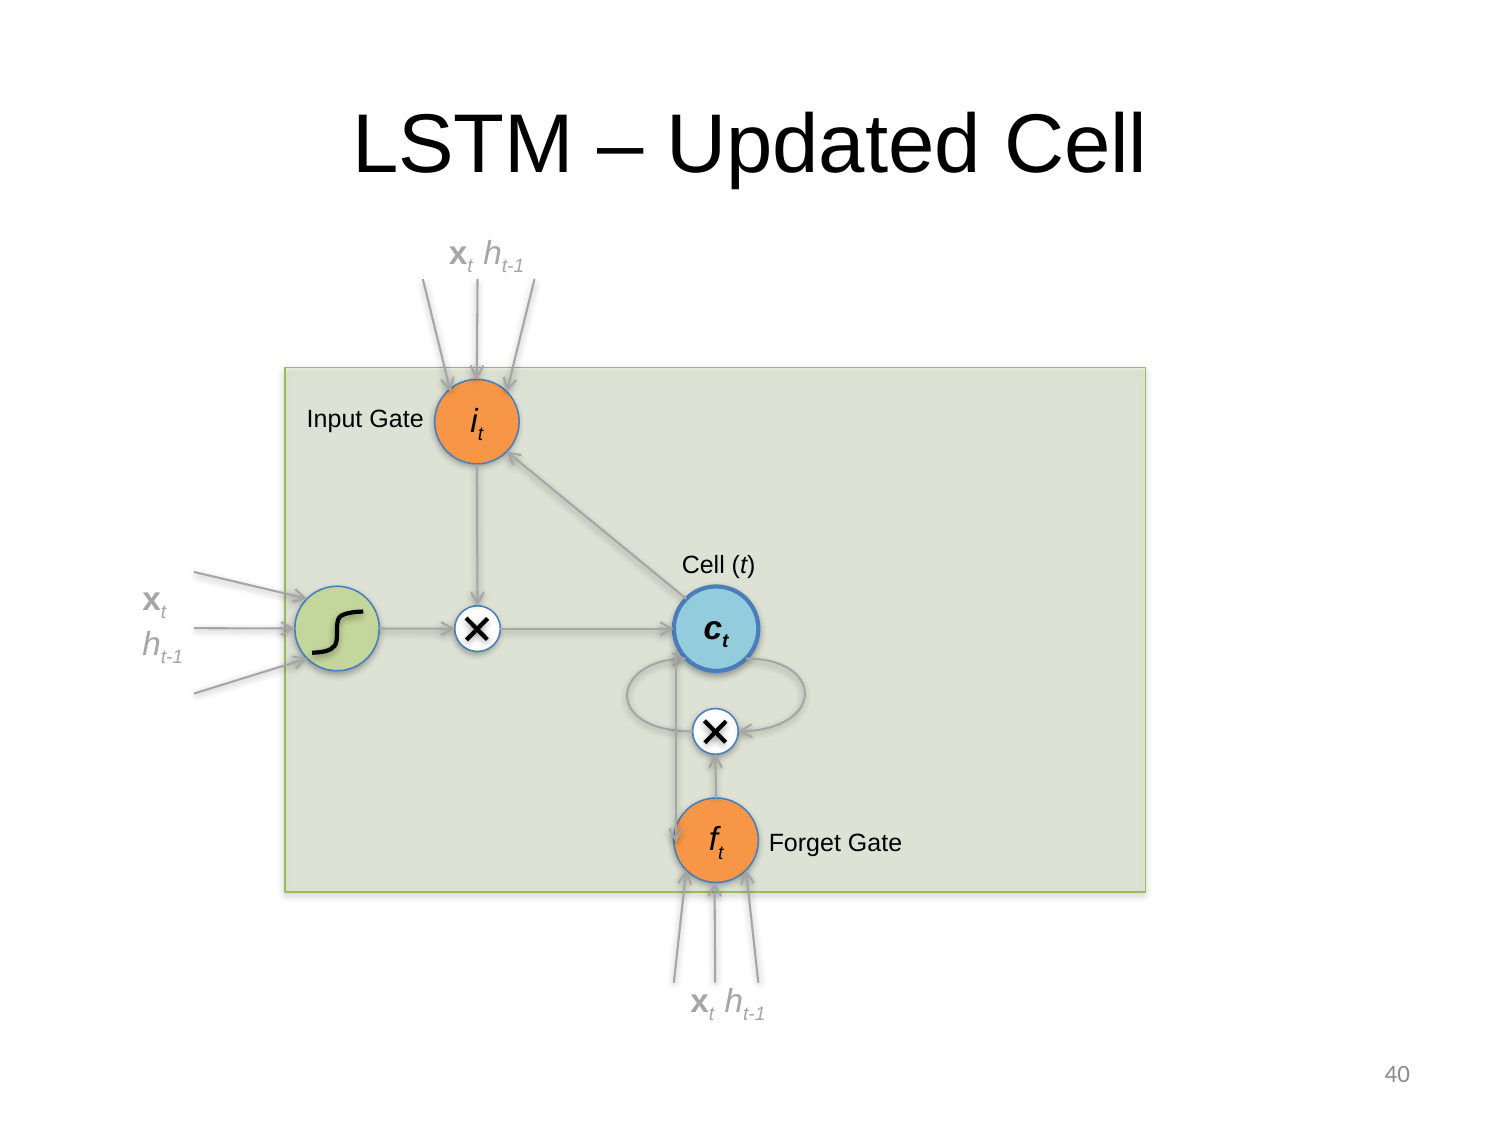

# LSTM – Updated Cell
xt  ht-1

it
Input Gate
Cell (t)
xt
ht-1

ct

ft
Forget Gate
xt  ht-1

40